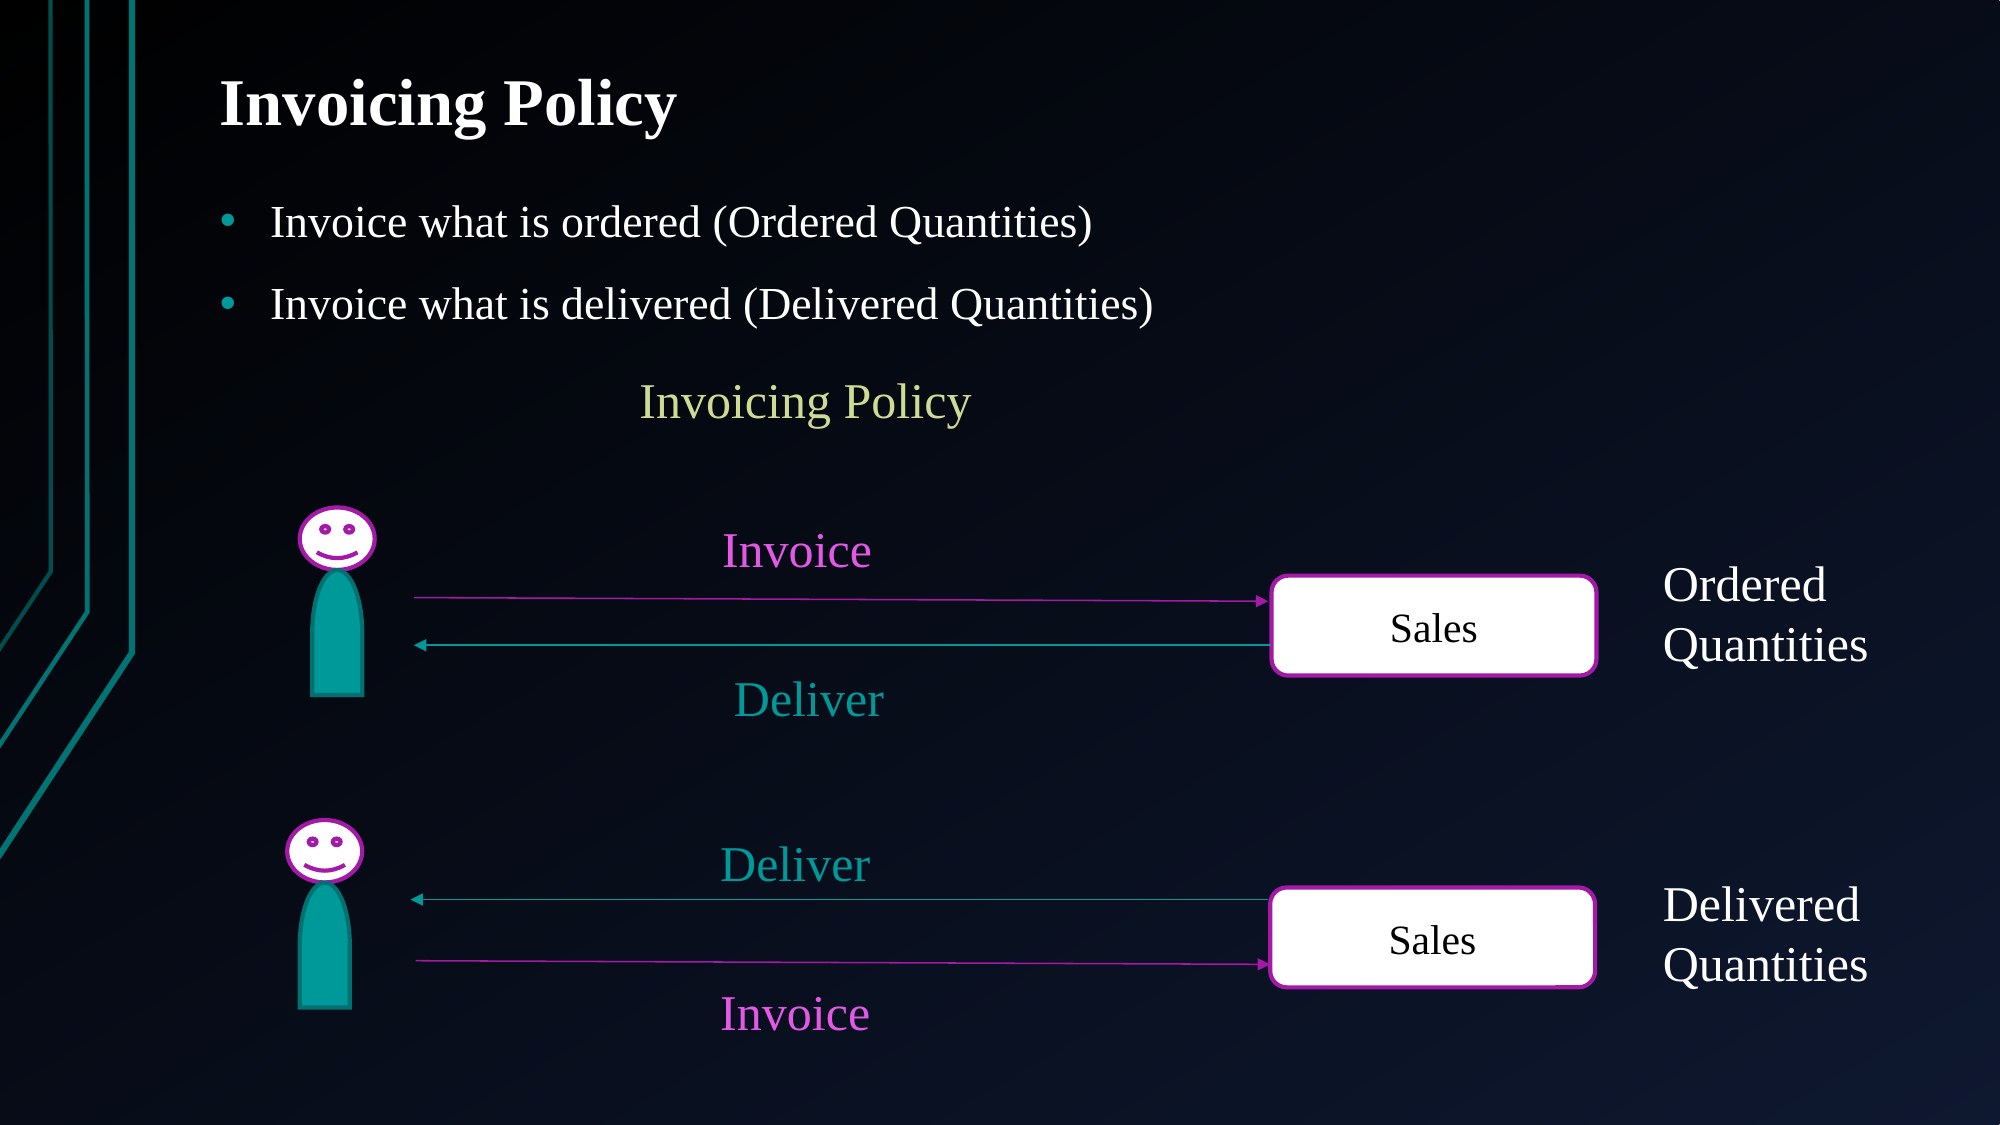

# Invoicing Policy
Invoice what is ordered (Ordered Quantities)
Invoice what is delivered (Delivered Quantities)

Invoicing Policy

Invoice
Invoice
Sales
Deliver
Deliver

Sales
Ordered
Quantities
Delivered
Quantities